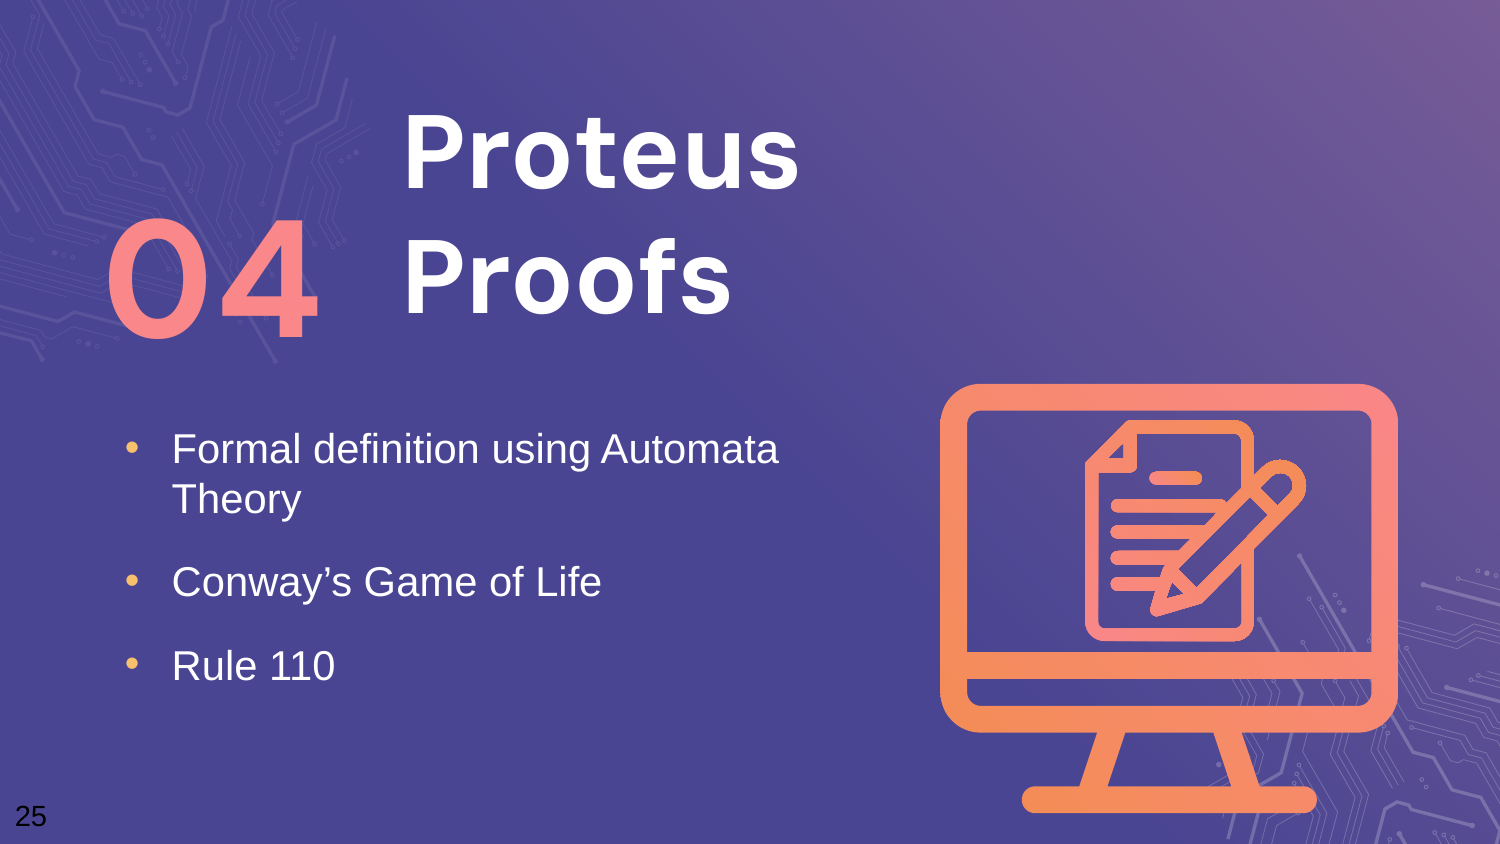

04
# Proteus Proofs

Formal definition using Automata Theory
Conway’s Game of Life
Rule 110
25